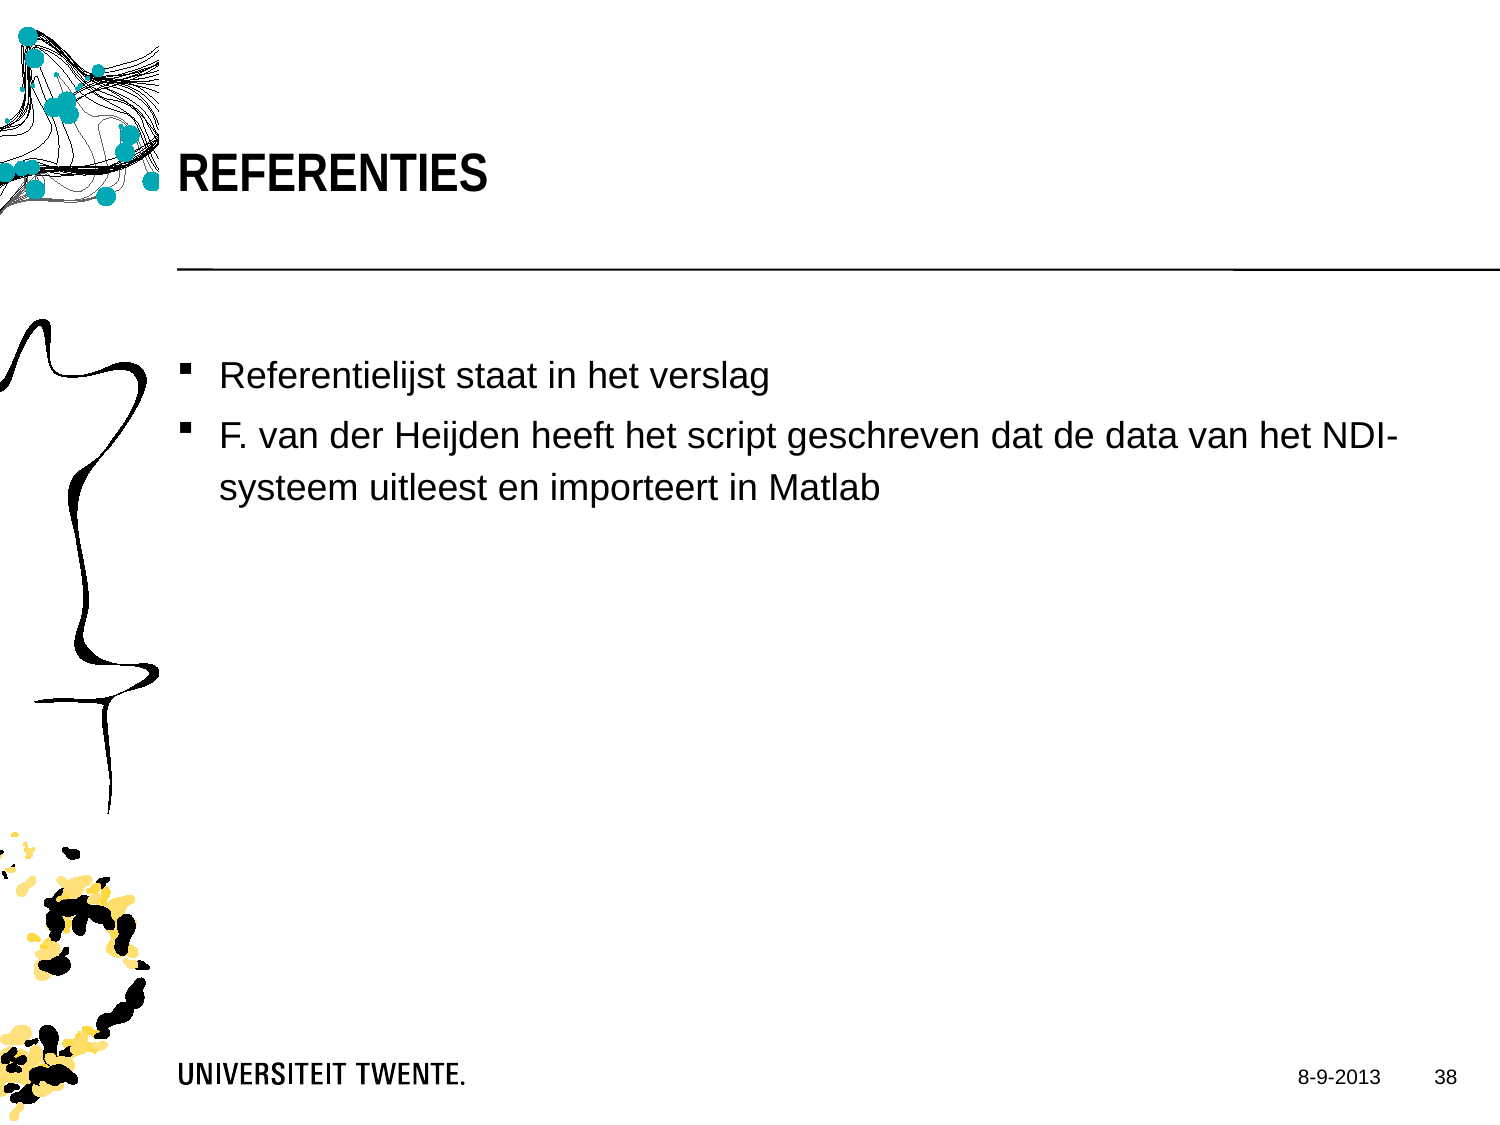

Referenties

Referentielijst staat in het verslag
F. van der Heijden heeft het script geschreven dat de data van het NDI-systeem uitleest en importeert in Matlab
38
8-9-2013